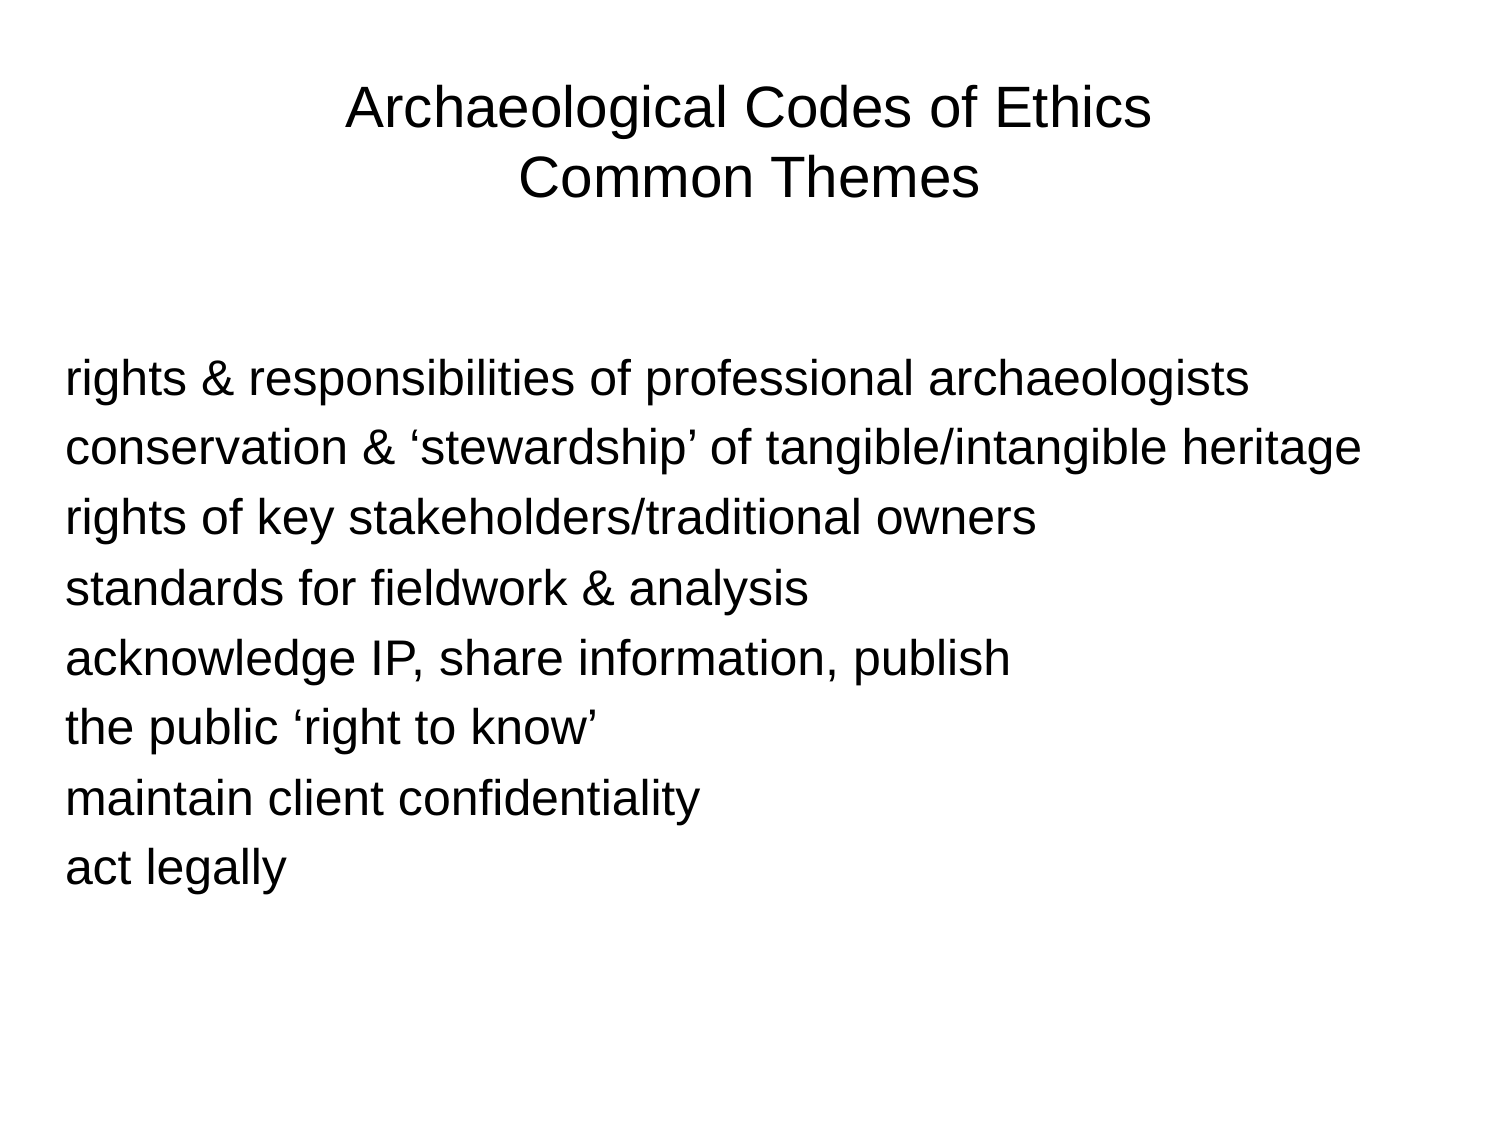

# Archaeological Codes of Ethics Common Themes
rights & responsibilities of professional archaeologists
conservation & ‘stewardship’ of tangible/intangible heritage
rights of key stakeholders/traditional owners
standards for fieldwork & analysis
acknowledge IP, share information, publish
the public ‘right to know’
maintain client confidentiality
act legally